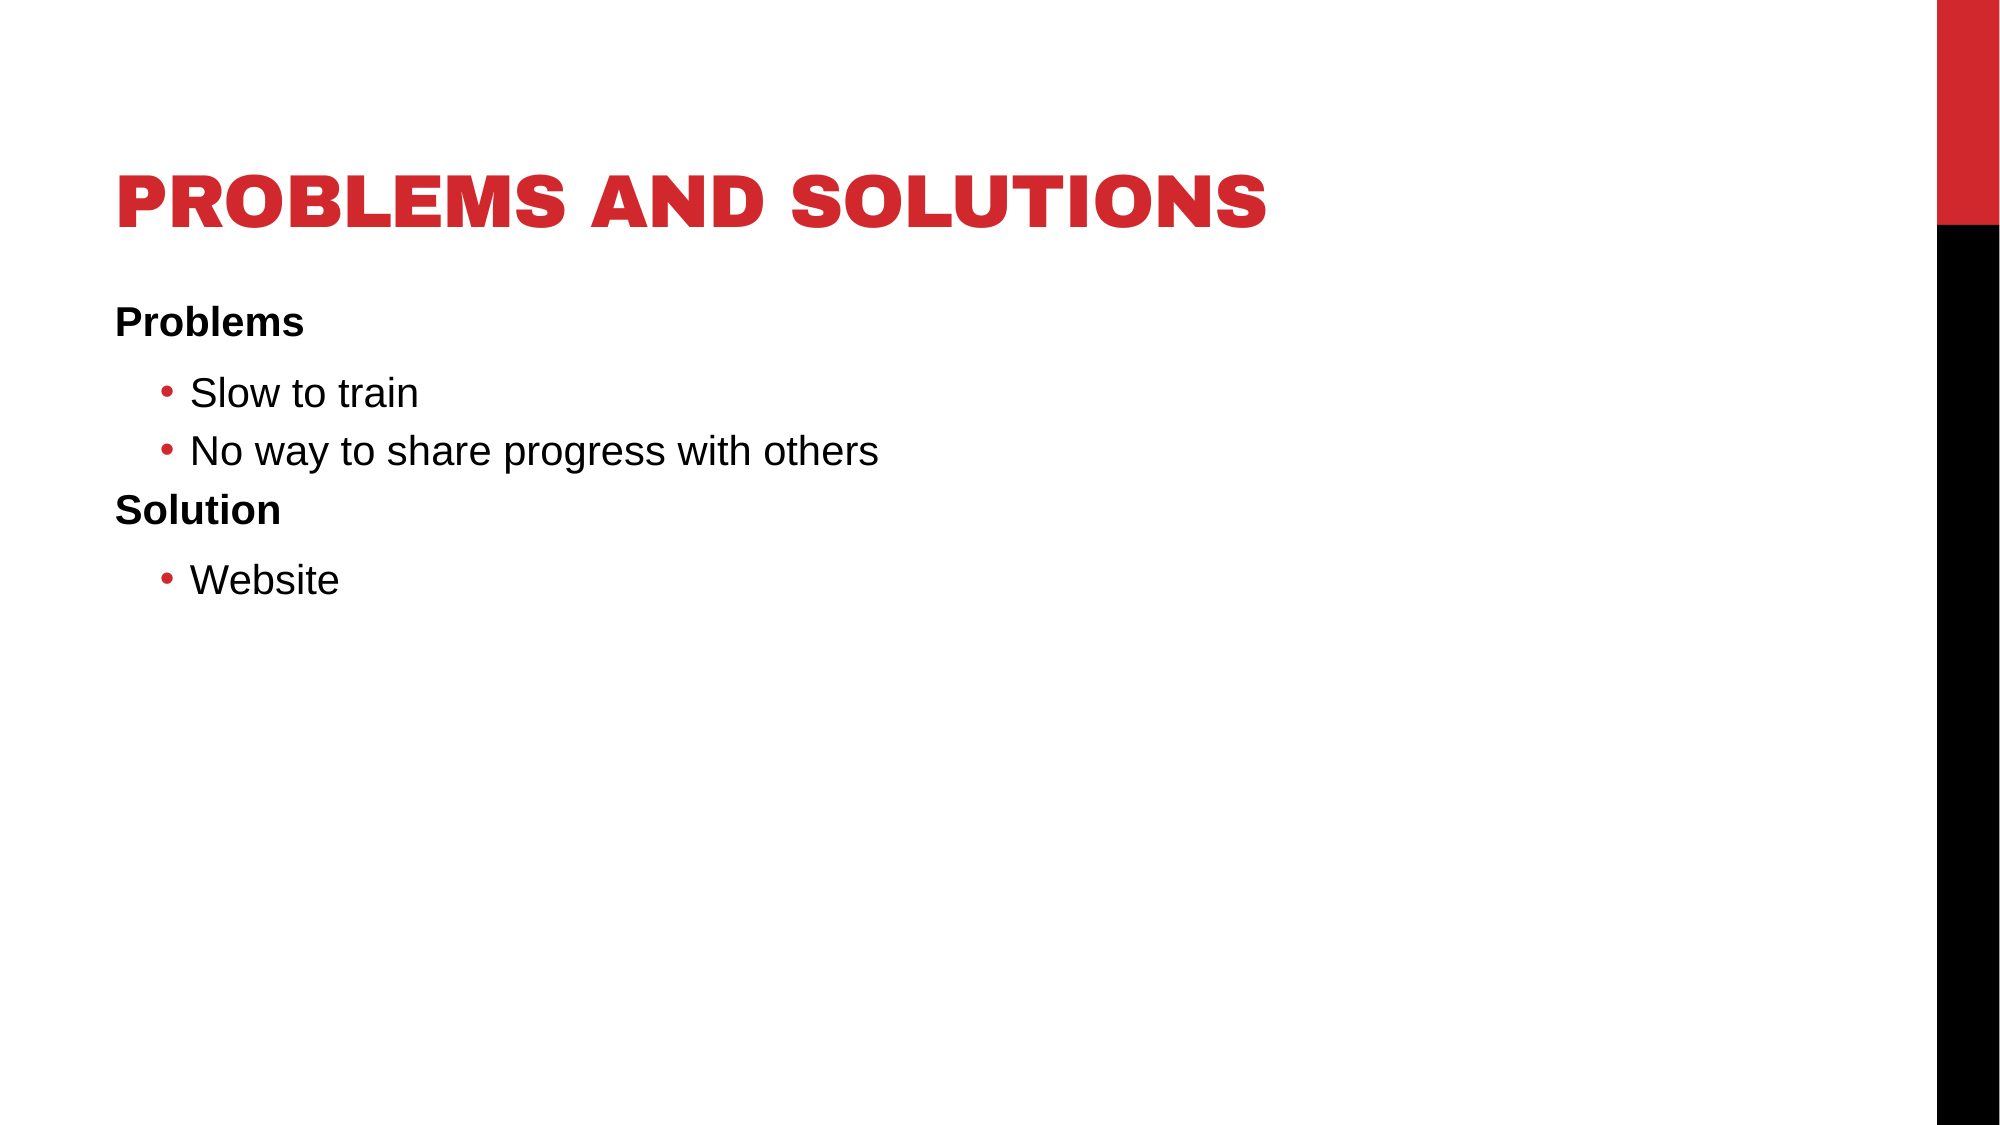

# Problems and Solutions
Problems
Slow to train
No way to share progress with others
Solution
Website